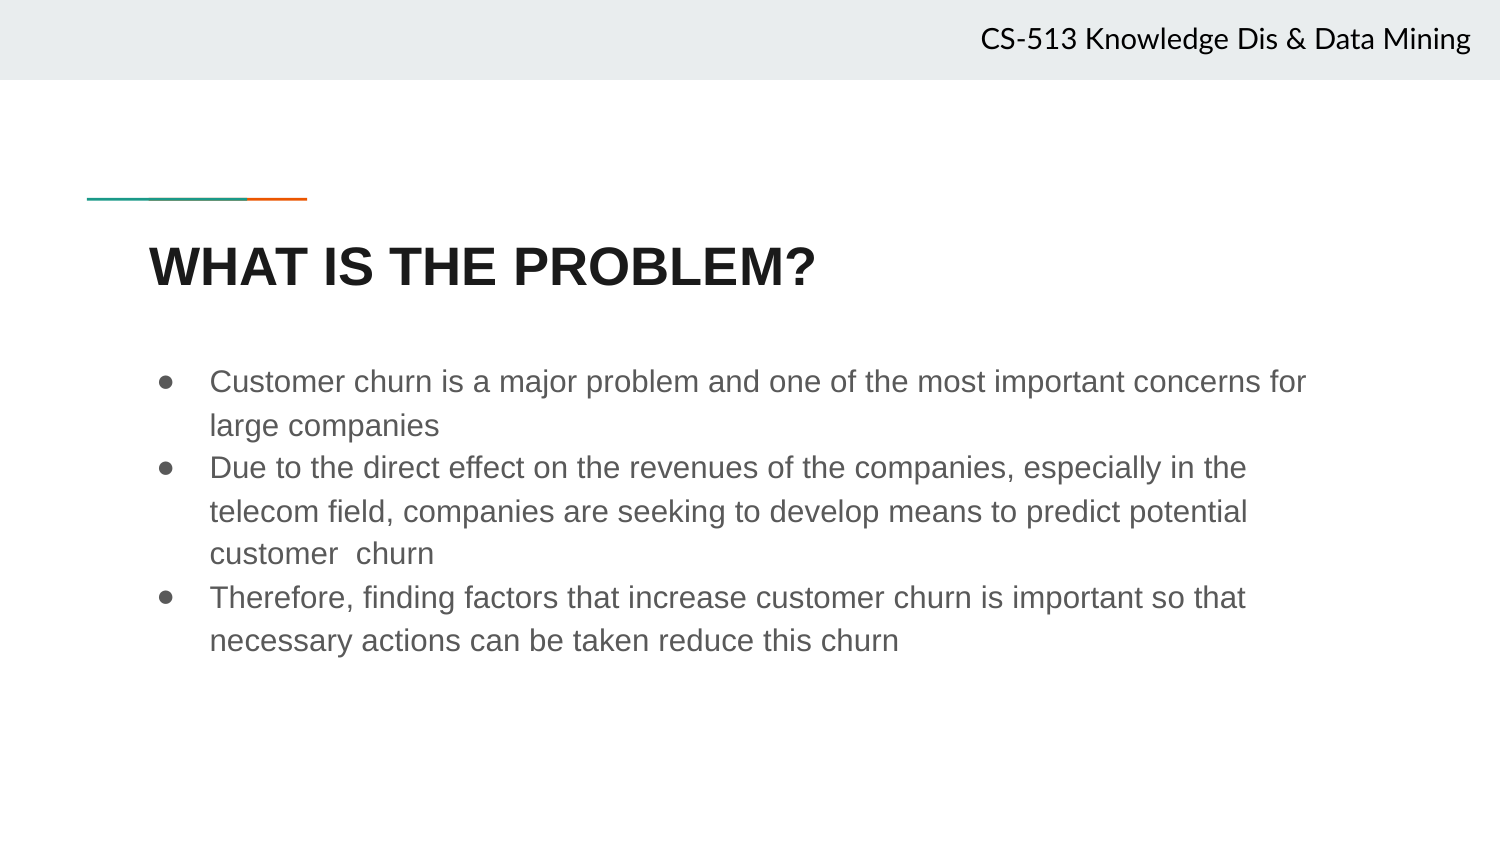

CS-513 Knowledge Dis & Data Mining
# WHAT IS THE PROBLEM?
Customer churn is a major problem and one of the most important concerns for large companies
Due to the direct effect on the revenues of the companies, especially in the telecom field, companies are seeking to develop means to predict potential customer  churn
Therefore, finding factors that increase customer churn is important so that necessary actions can be taken reduce this churn